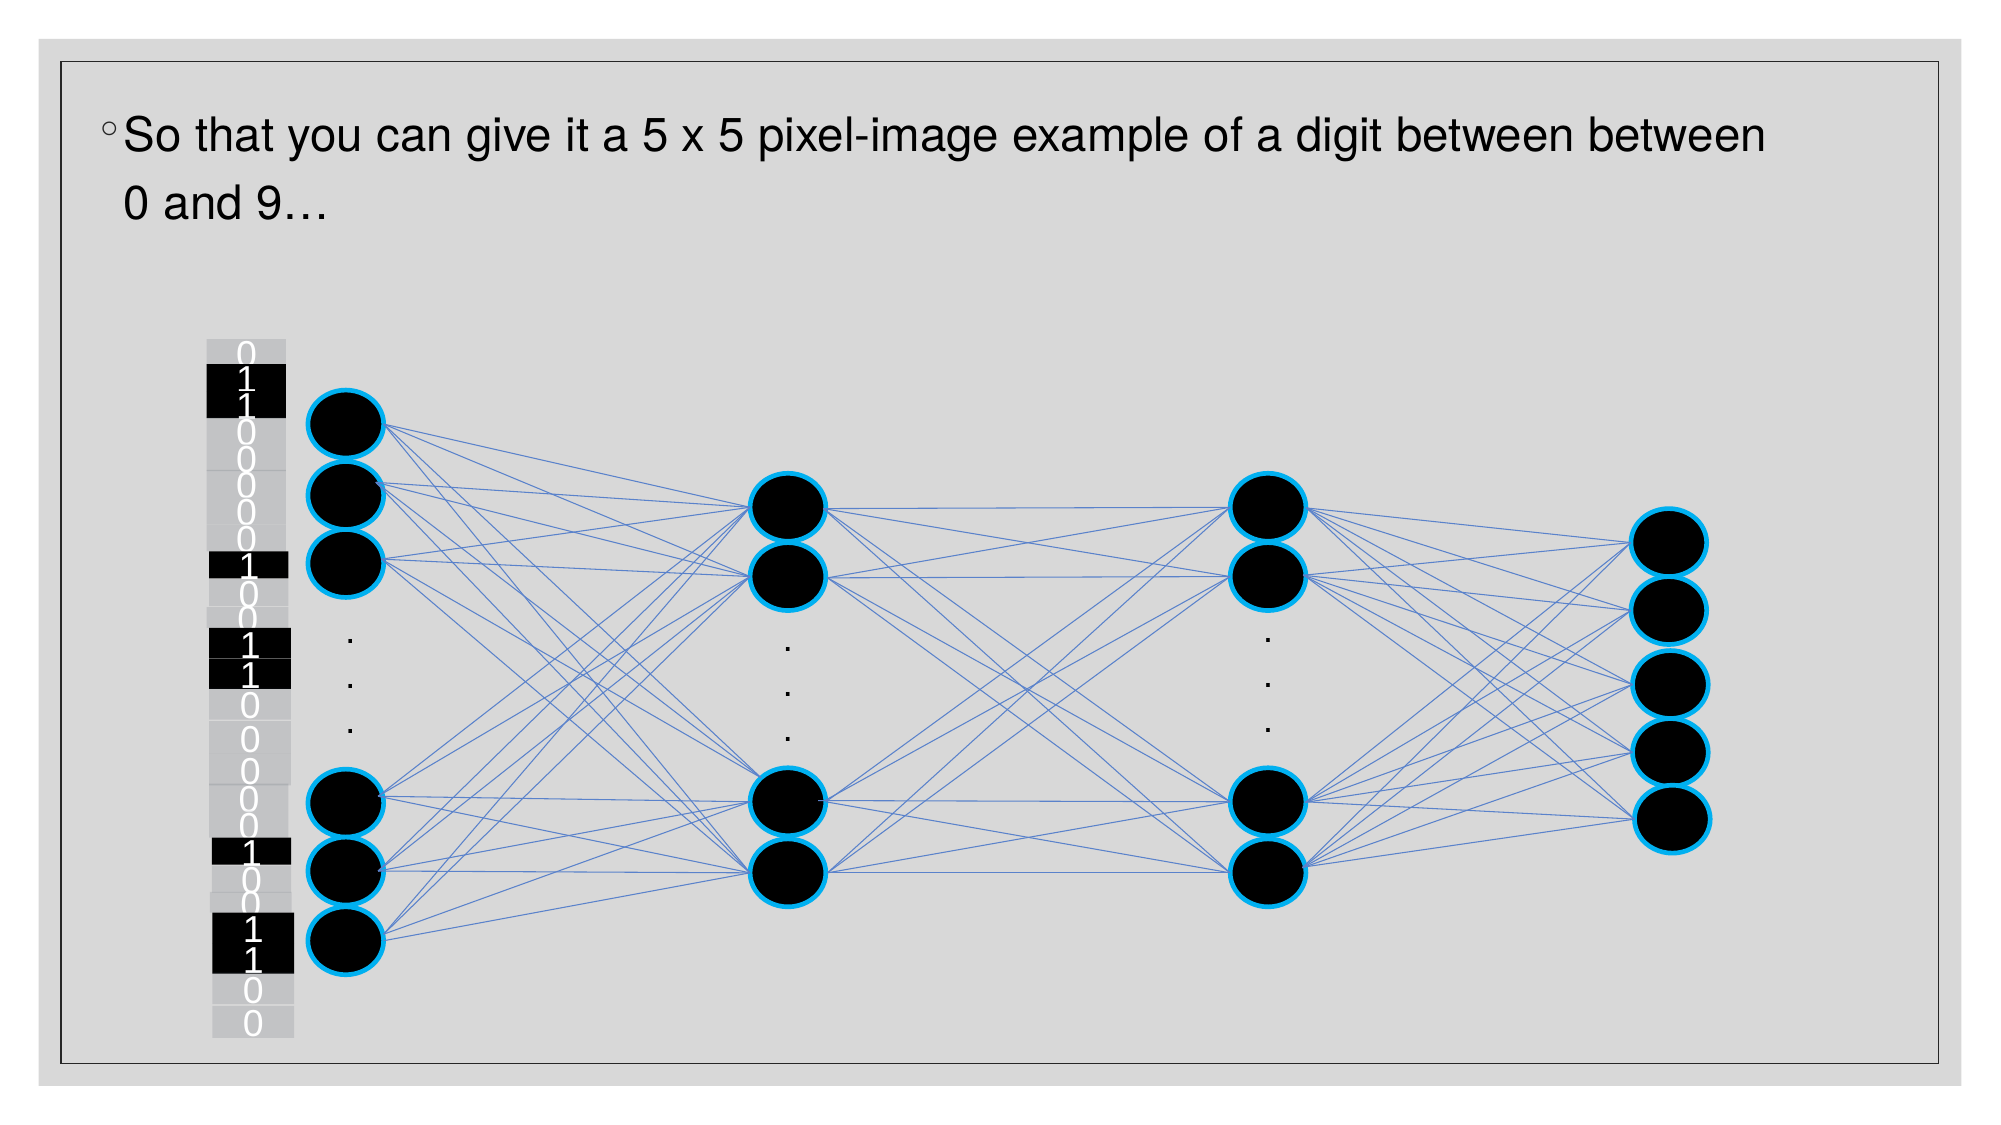

So that you can give it a 5 x 5 pixel-image example of a digit between between 0 and 9…

0
1
1
0
0
0
0
0
1
0
0
1
1
0
0
0
0
0
1
0
0
1
1
0
0

.
.
.

.
.
.

.
.
.